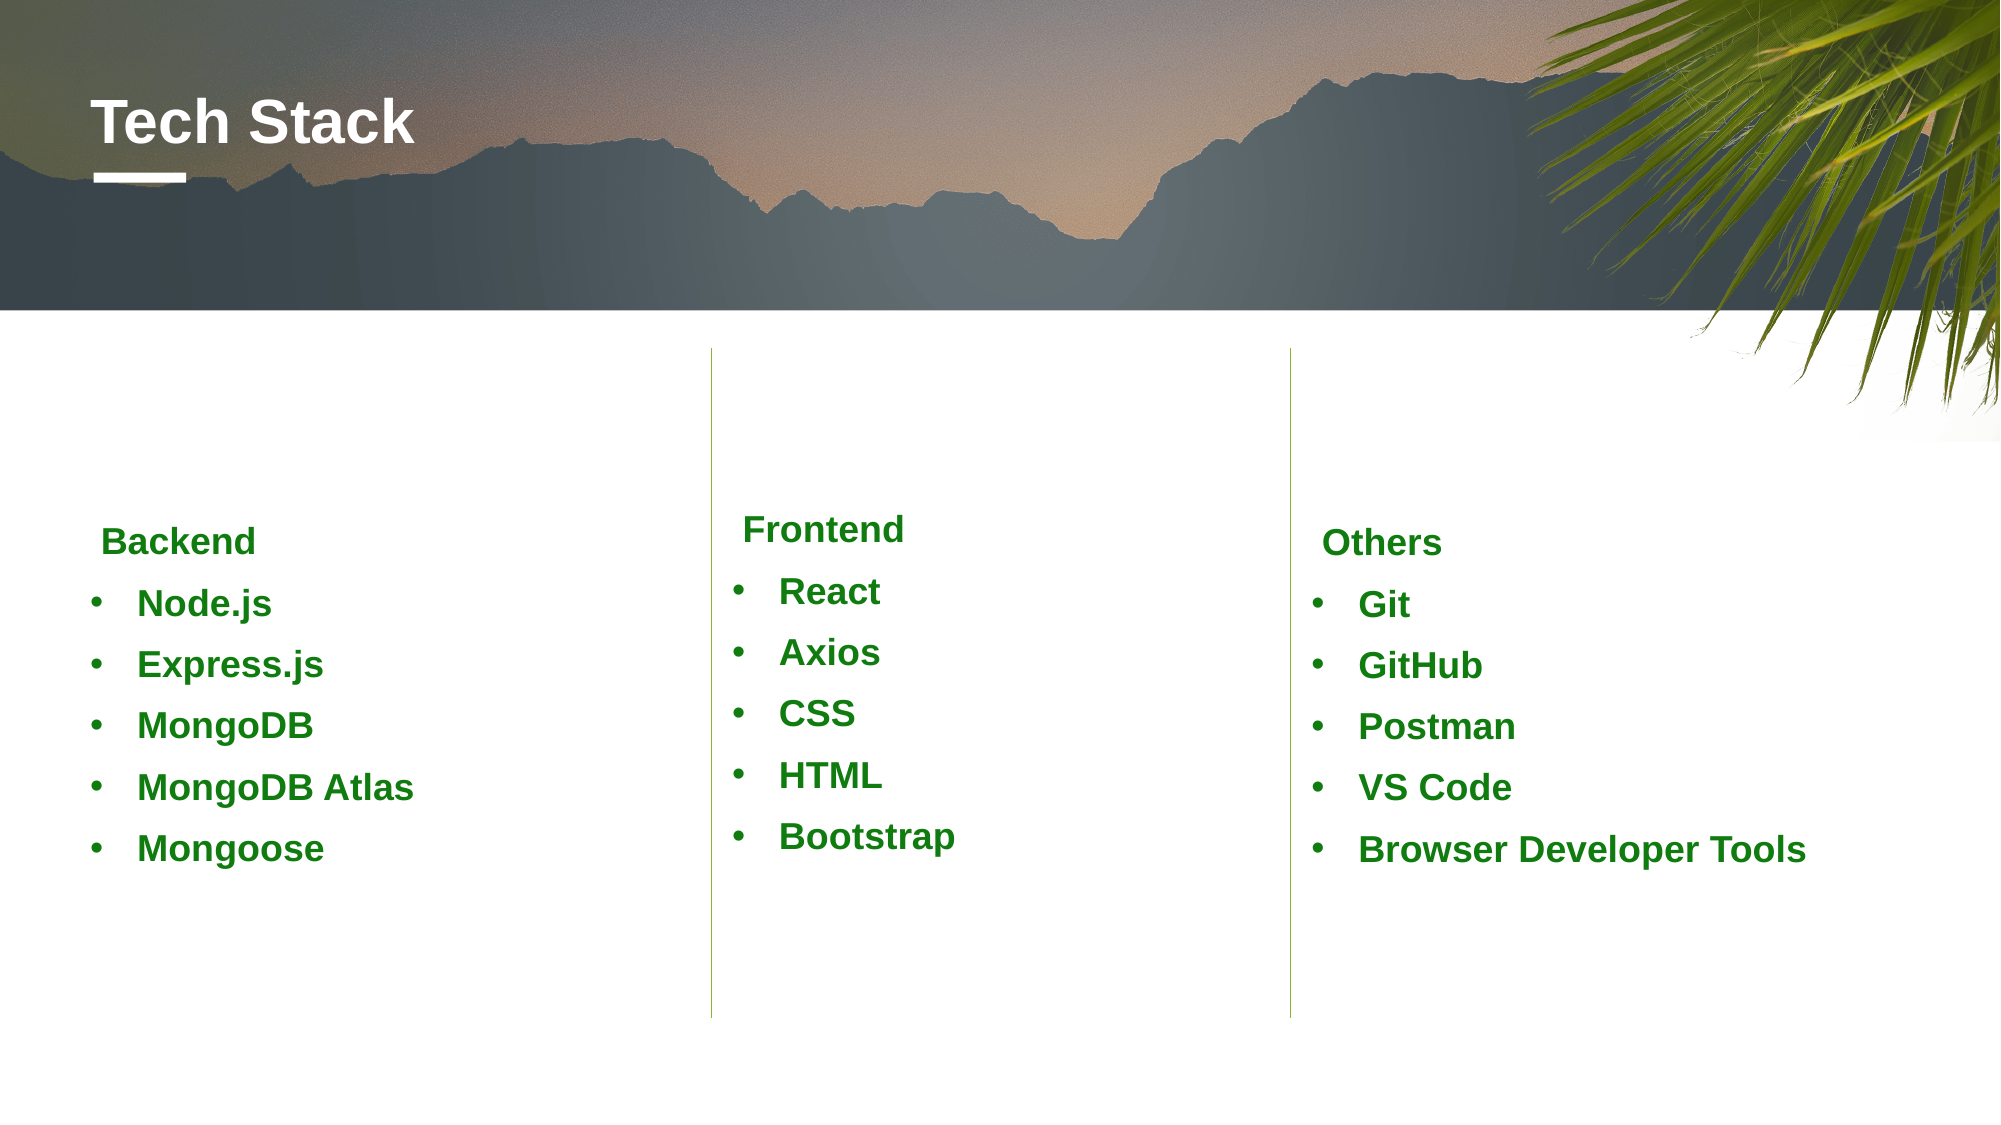

# Tech Stack
Backend
Node.js
Express.js
MongoDB
MongoDB Atlas
Mongoose
Frontend
React
Axios
CSS
HTML
Bootstrap

Others
Git
GitHub
Postman
VS Code
Browser Developer Tools